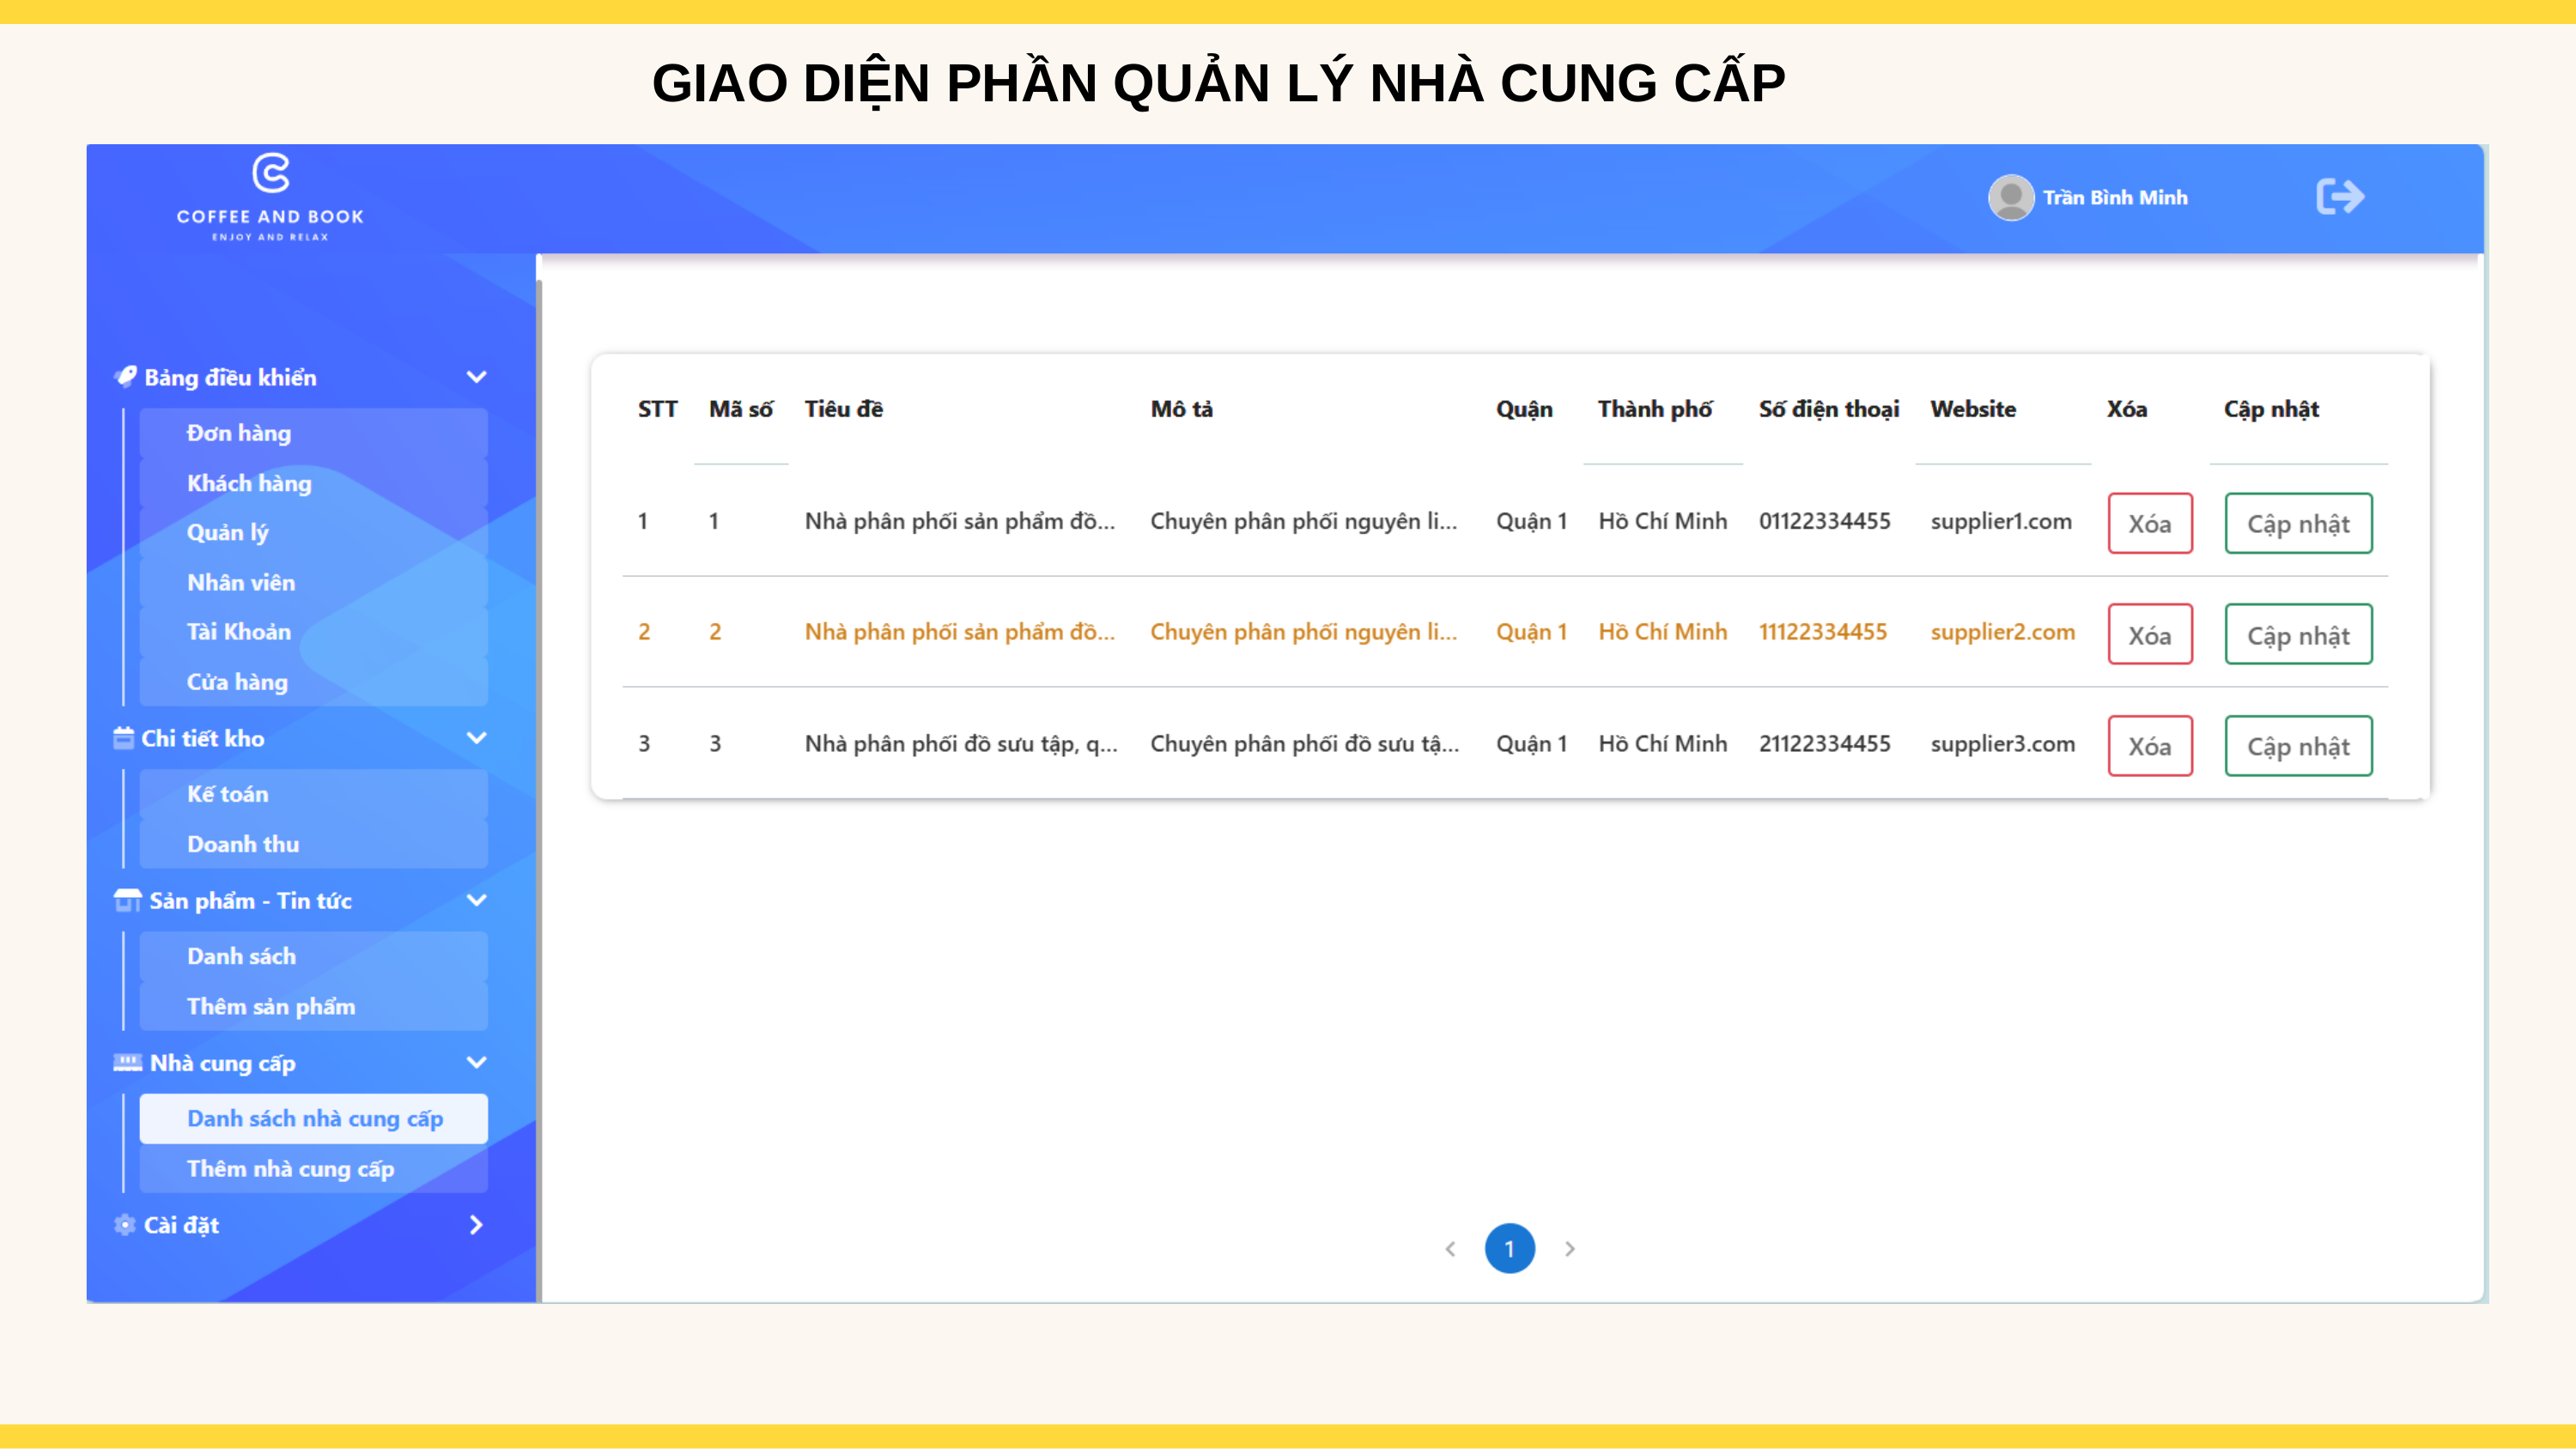

GIAO DIỆN PHẦN QUẢN LÝ NHÀ CUNG CẤP